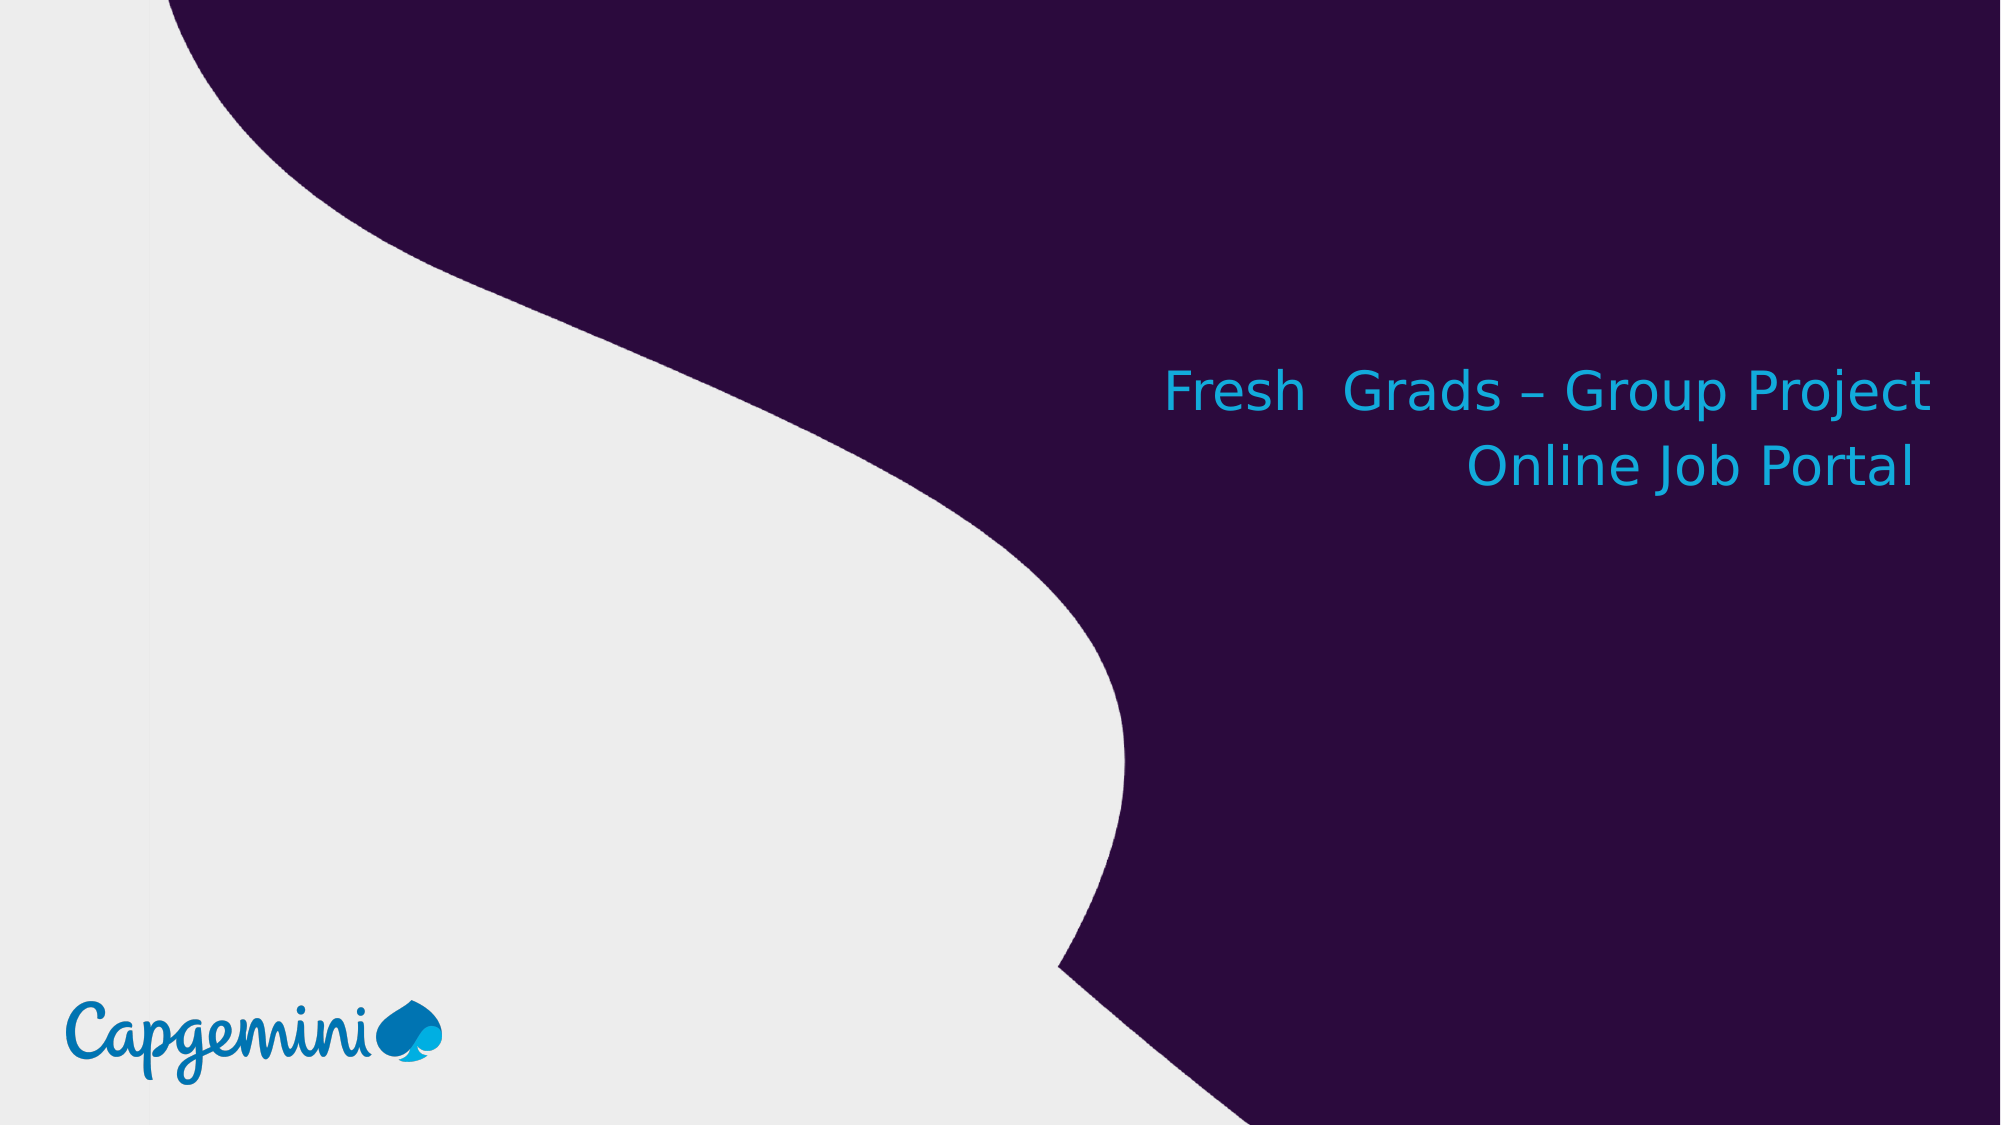

Fresh  Grads – Group Project
Online Job Portal